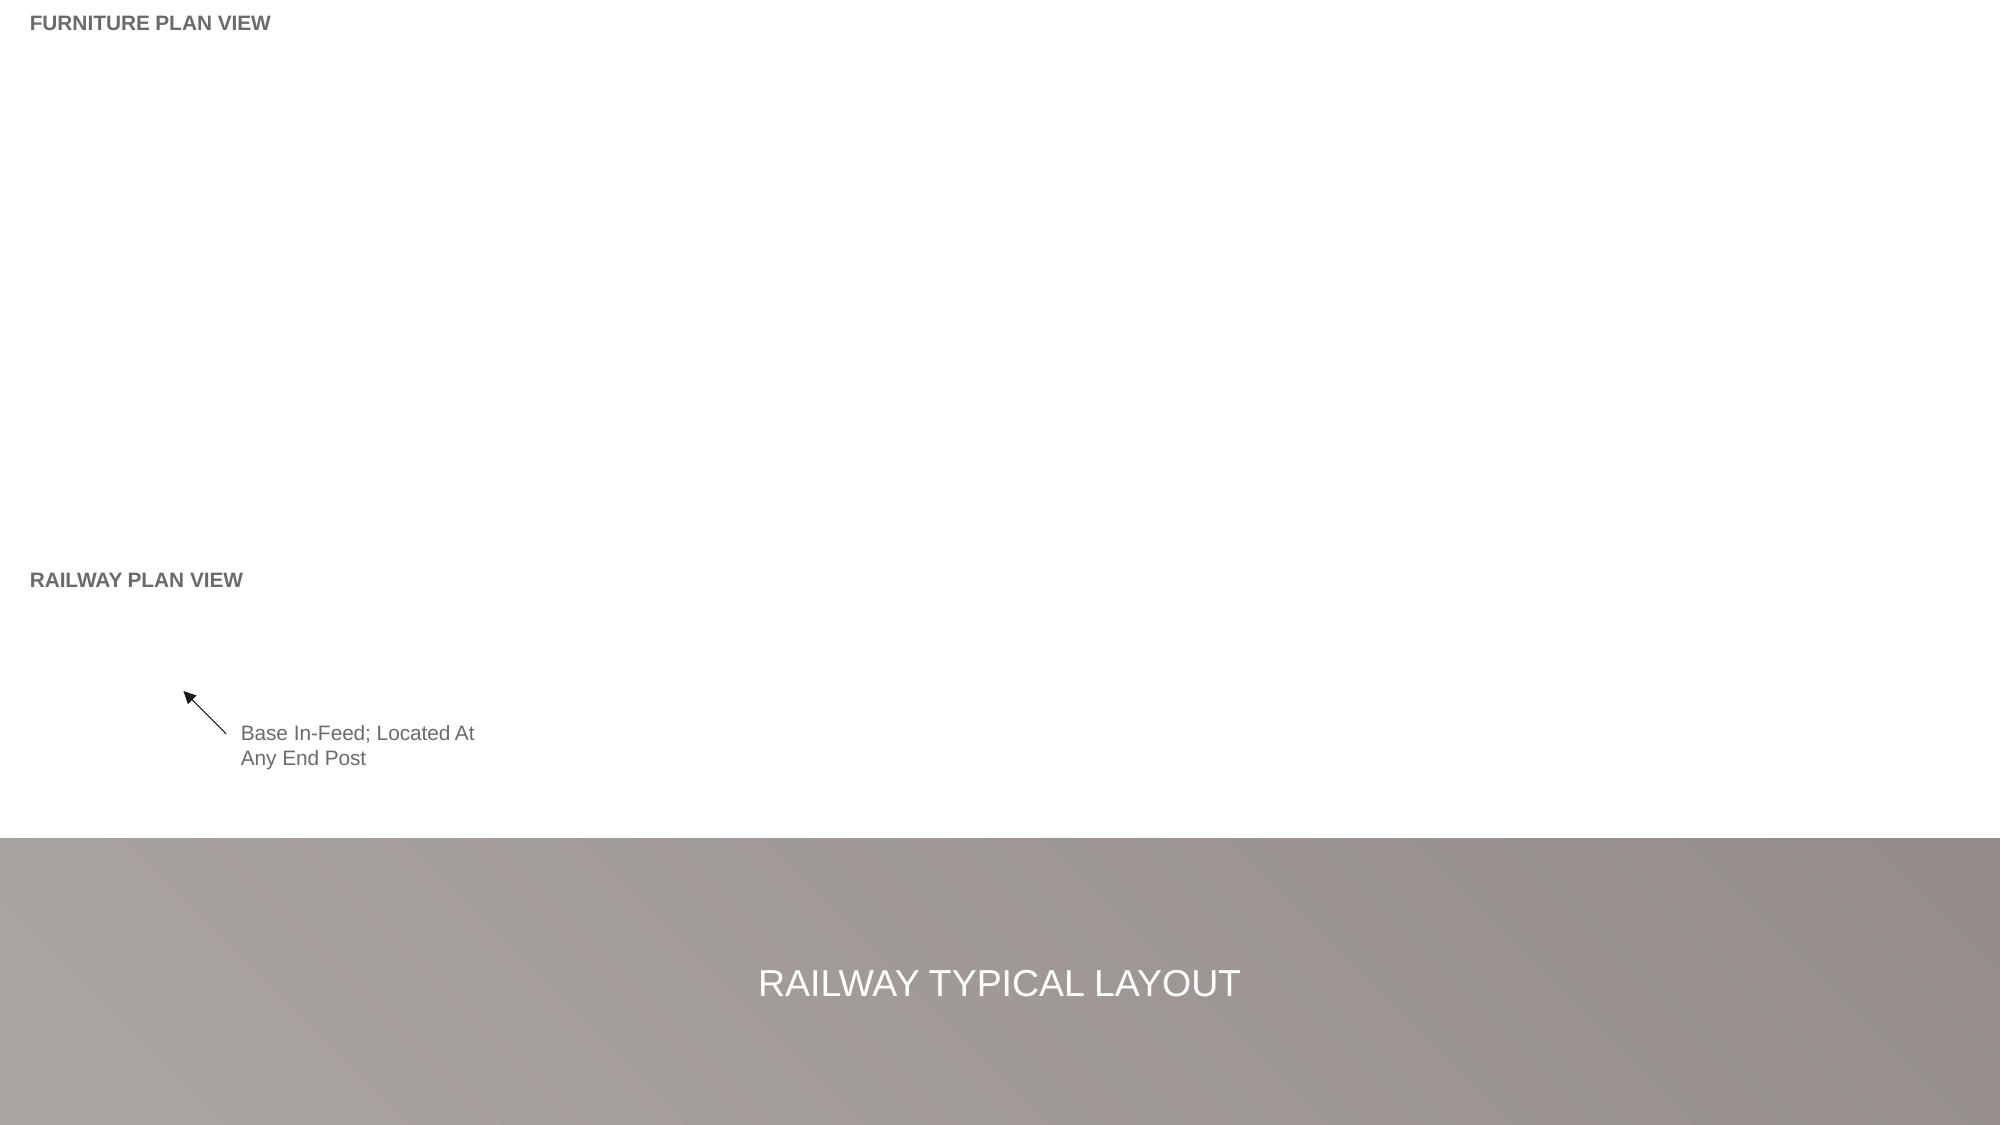

FURNITURE PLAN VIEW
RAILWAY PLAN VIEW
Base In-Feed; Located At Any End Post

RAILWAY TYPICAL LAYOUT